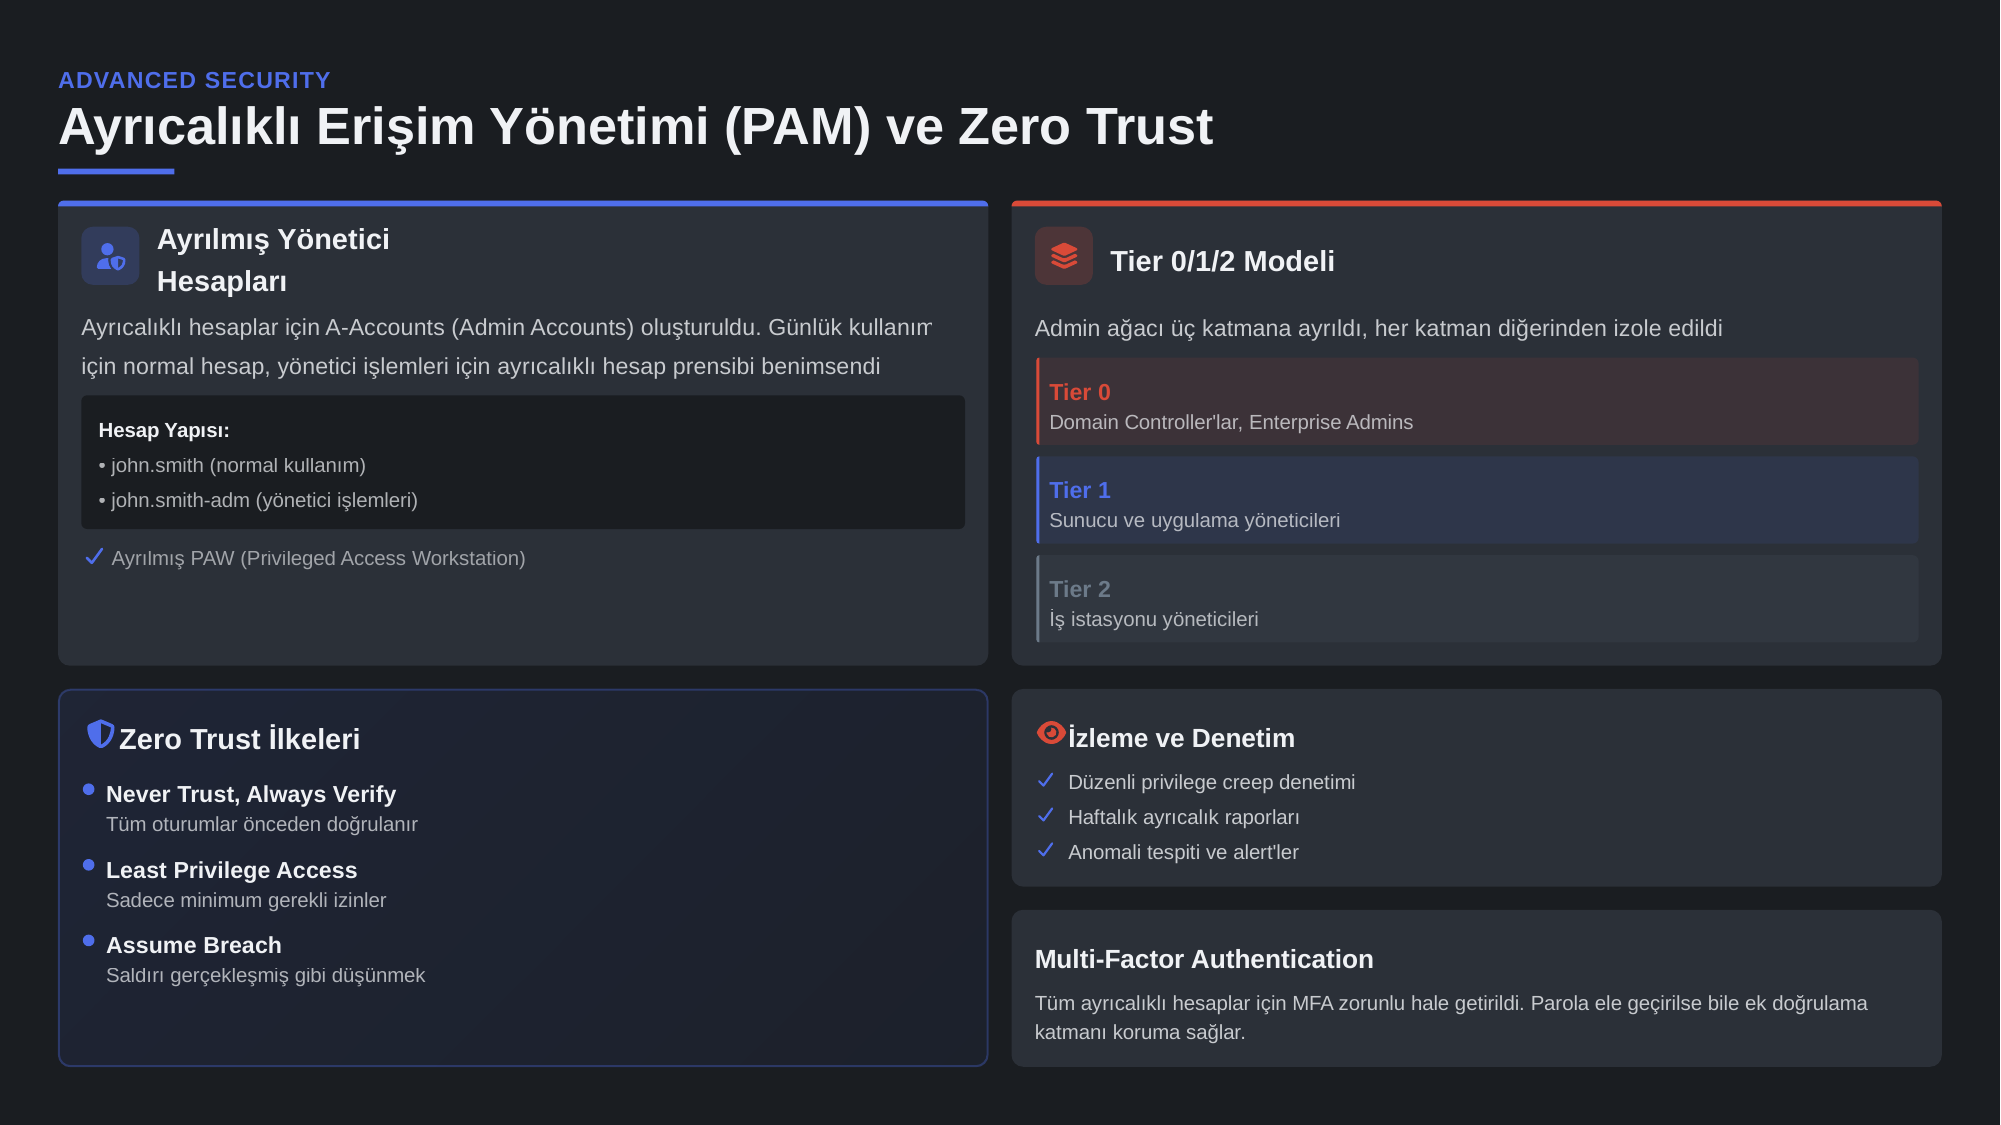

ADVANCED SECURITY
Ayrıcalıklı Erişim Yönetimi (PAM) ve Zero Trust

Ayrılmış Yönetici Hesapları
Tier 0/1/2 Modeli

Ayrıcalıklı hesaplar için A-Accounts (Admin Accounts) oluşturuldu. Günlük kullanım için normal hesap, yönetici işlemleri için ayrıcalıklı hesap prensibi benimsendi.
Admin ağacı üç katmana ayrıldı, her katman diğerinden izole edildi.

Tier 0

Domain Controller'lar, Enterprise Admins
Hesap Yapısı:
• john.smith (normal kullanım)

Tier 1
• john.smith-adm (yönetici işlemleri)
Sunucu ve uygulama yöneticileri
Ayrılmış PAW (Privileged Access Workstation)

Tier 2
İş istasyonu yöneticileri

İzleme ve Denetim
Zero Trust İlkeleri

Düzenli privilege creep denetimi

Never Trust, Always Verify

Haftalık ayrıcalık raporları

Tüm oturumlar önceden doğrulanır
Anomali tespiti ve alert'ler

Least Privilege Access

Sadece minimum gerekli izinler

Assume Breach
Multi-Factor Authentication

Saldırı gerçekleşmiş gibi düşünmek
Tüm ayrıcalıklı hesaplar için MFA zorunlu hale getirildi. Parola ele geçirilse bile ek doğrulama katmanı koruma sağlar.